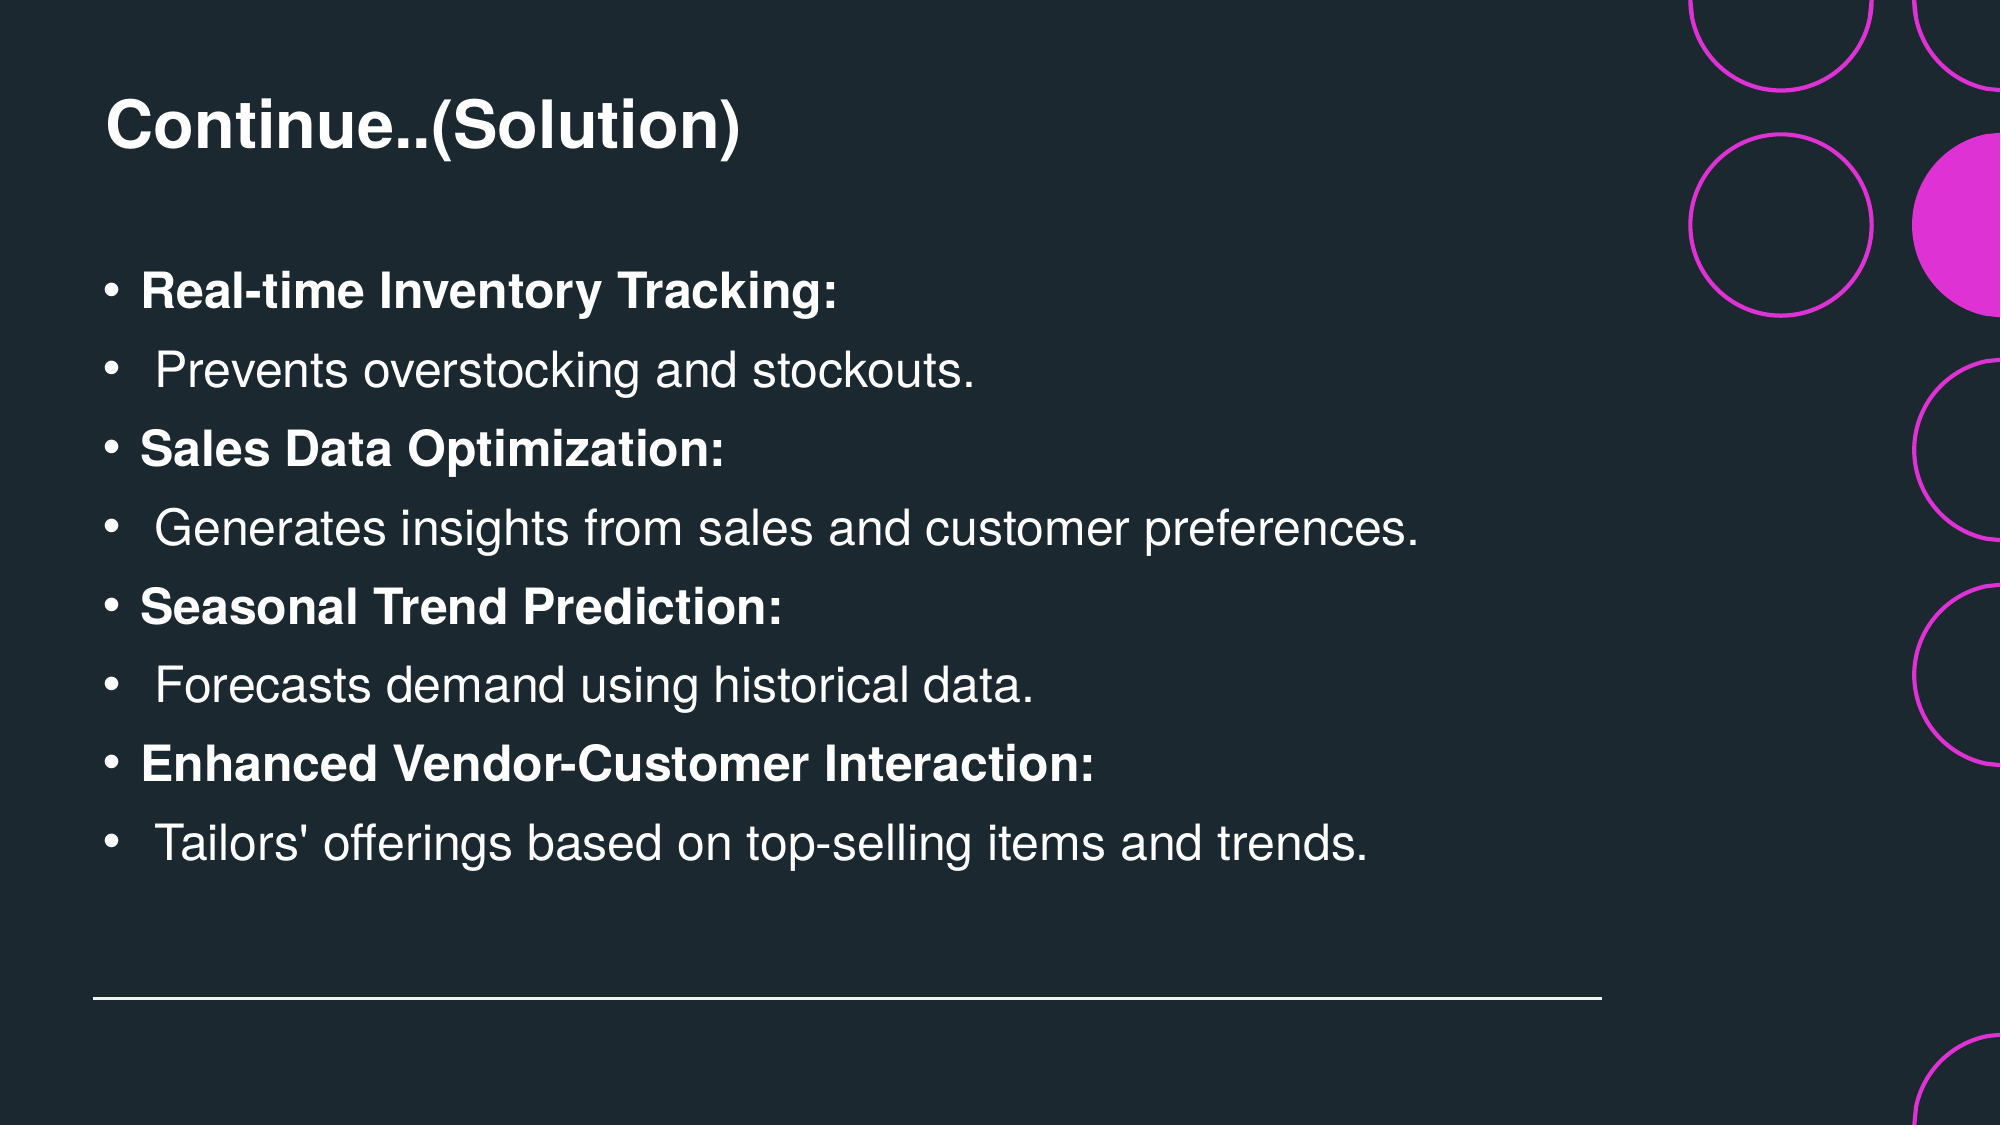

# Continue..(Solution)

Real-time Inventory Tracking:
 Prevents overstocking and stockouts.
Sales Data Optimization:
 Generates insights from sales and customer preferences.
Seasonal Trend Prediction:
 Forecasts demand using historical data.
Enhanced Vendor-Customer Interaction:
 Tailors' offerings based on top-selling items and trends.

5